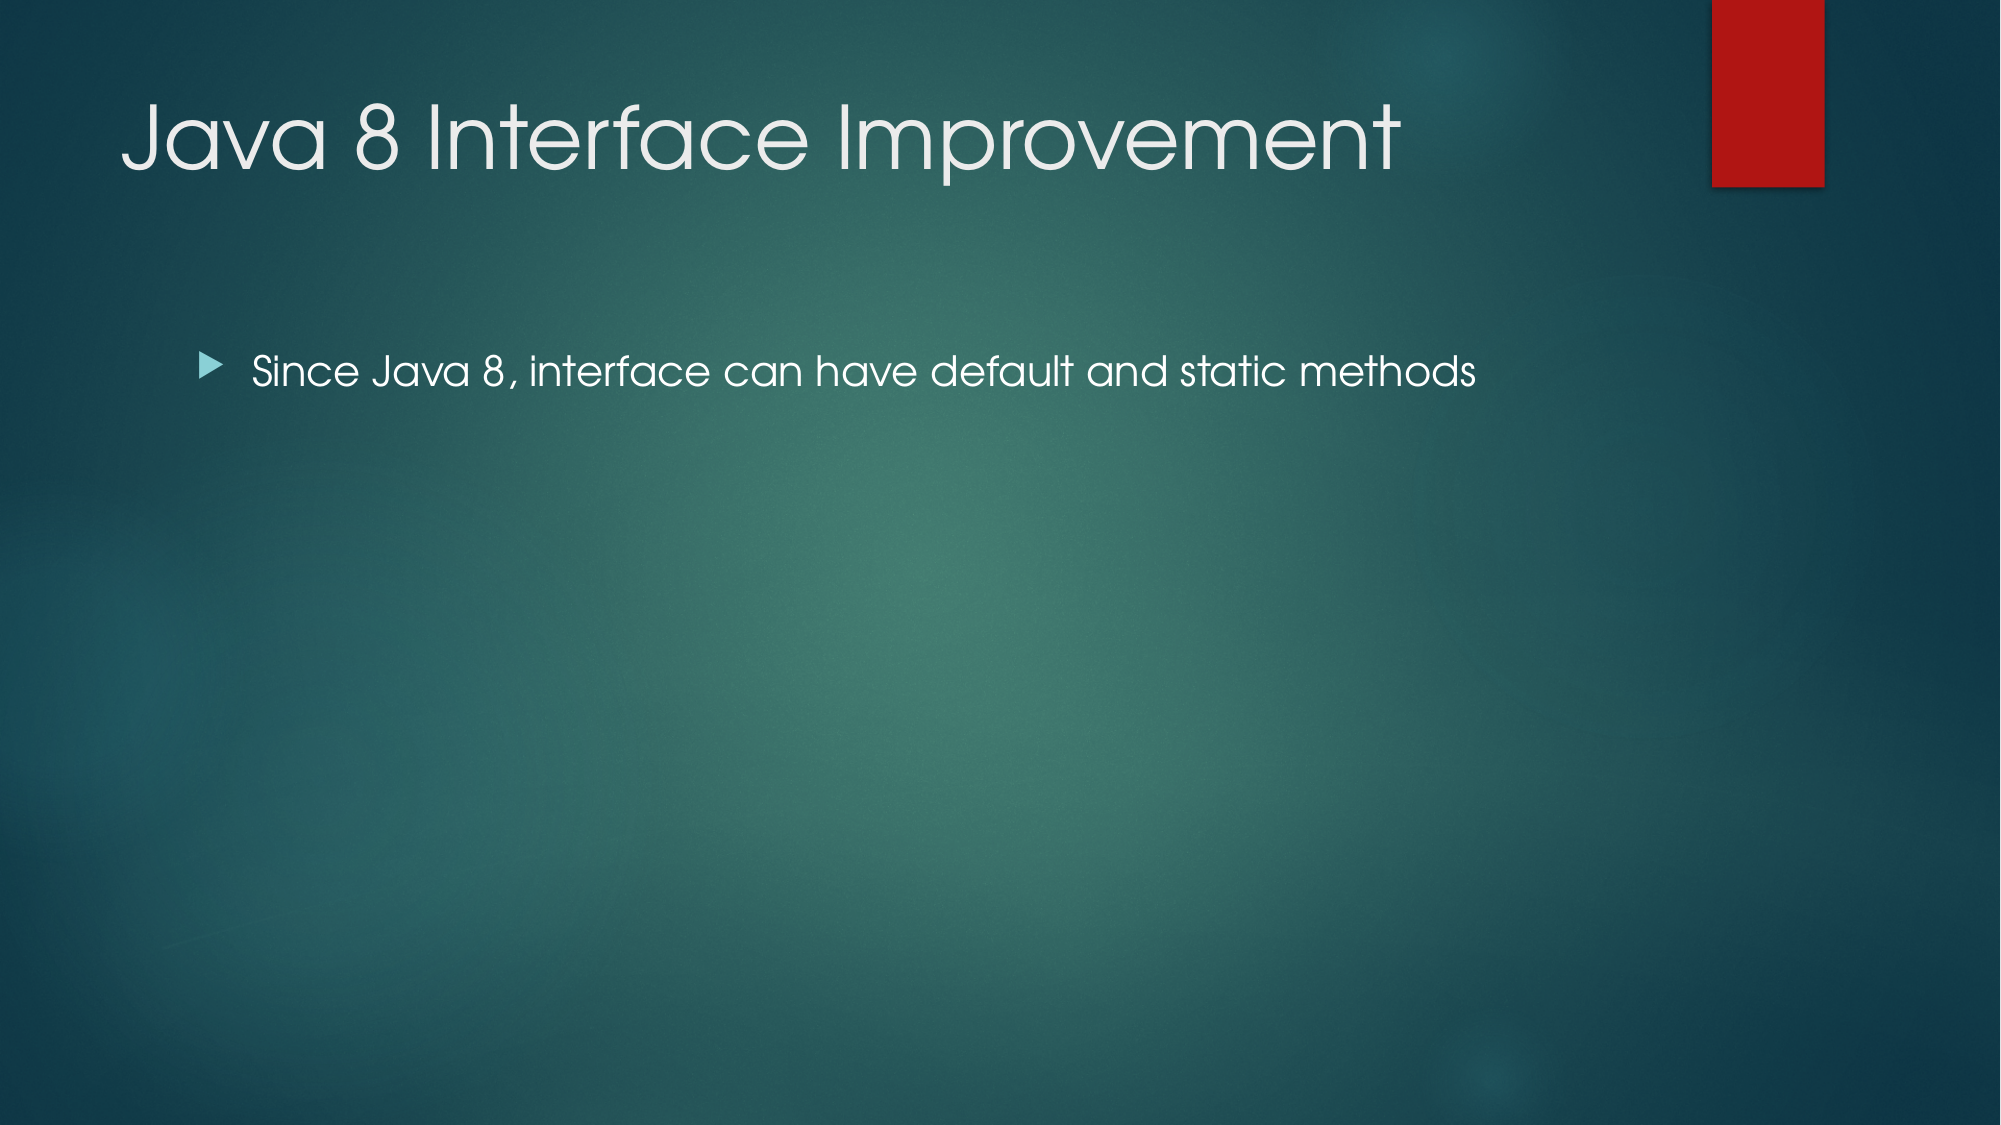

# Java 8 Interface Improvement
Since Java 8, interface can have default and static methods